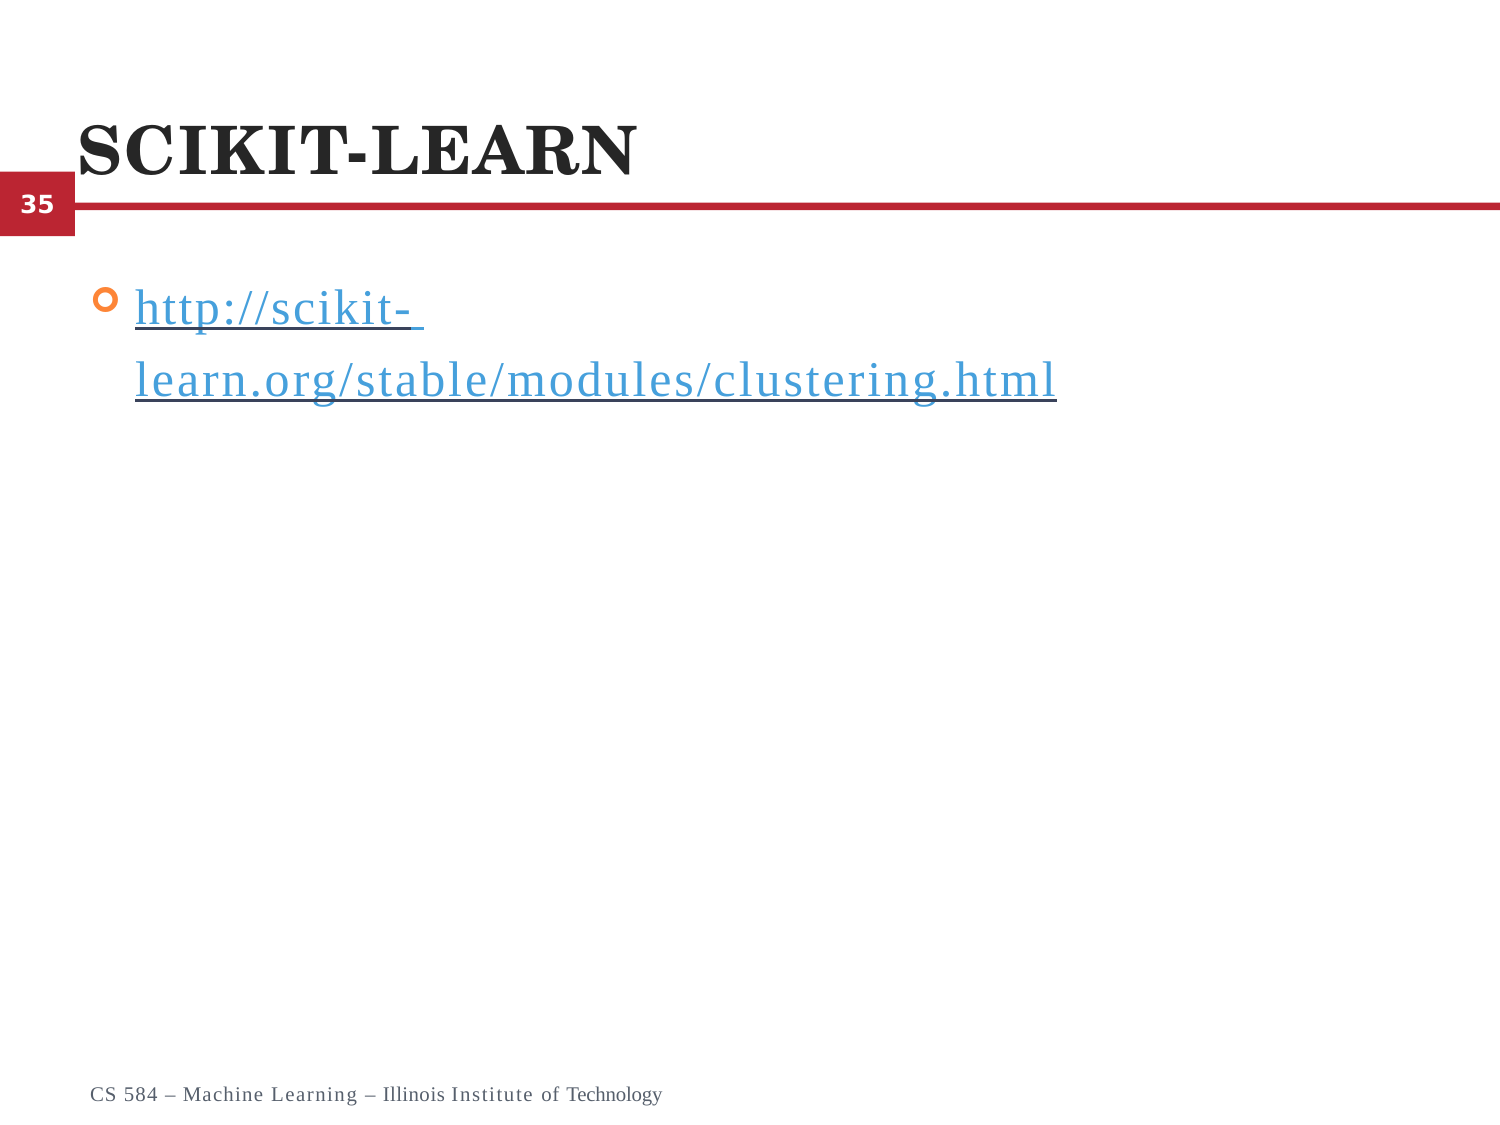

# Scikit-Learn
http://scikit- learn.org/stable/modules/clustering.html
10
CS 584 – Machine Learning – Illinois Institute of Technology